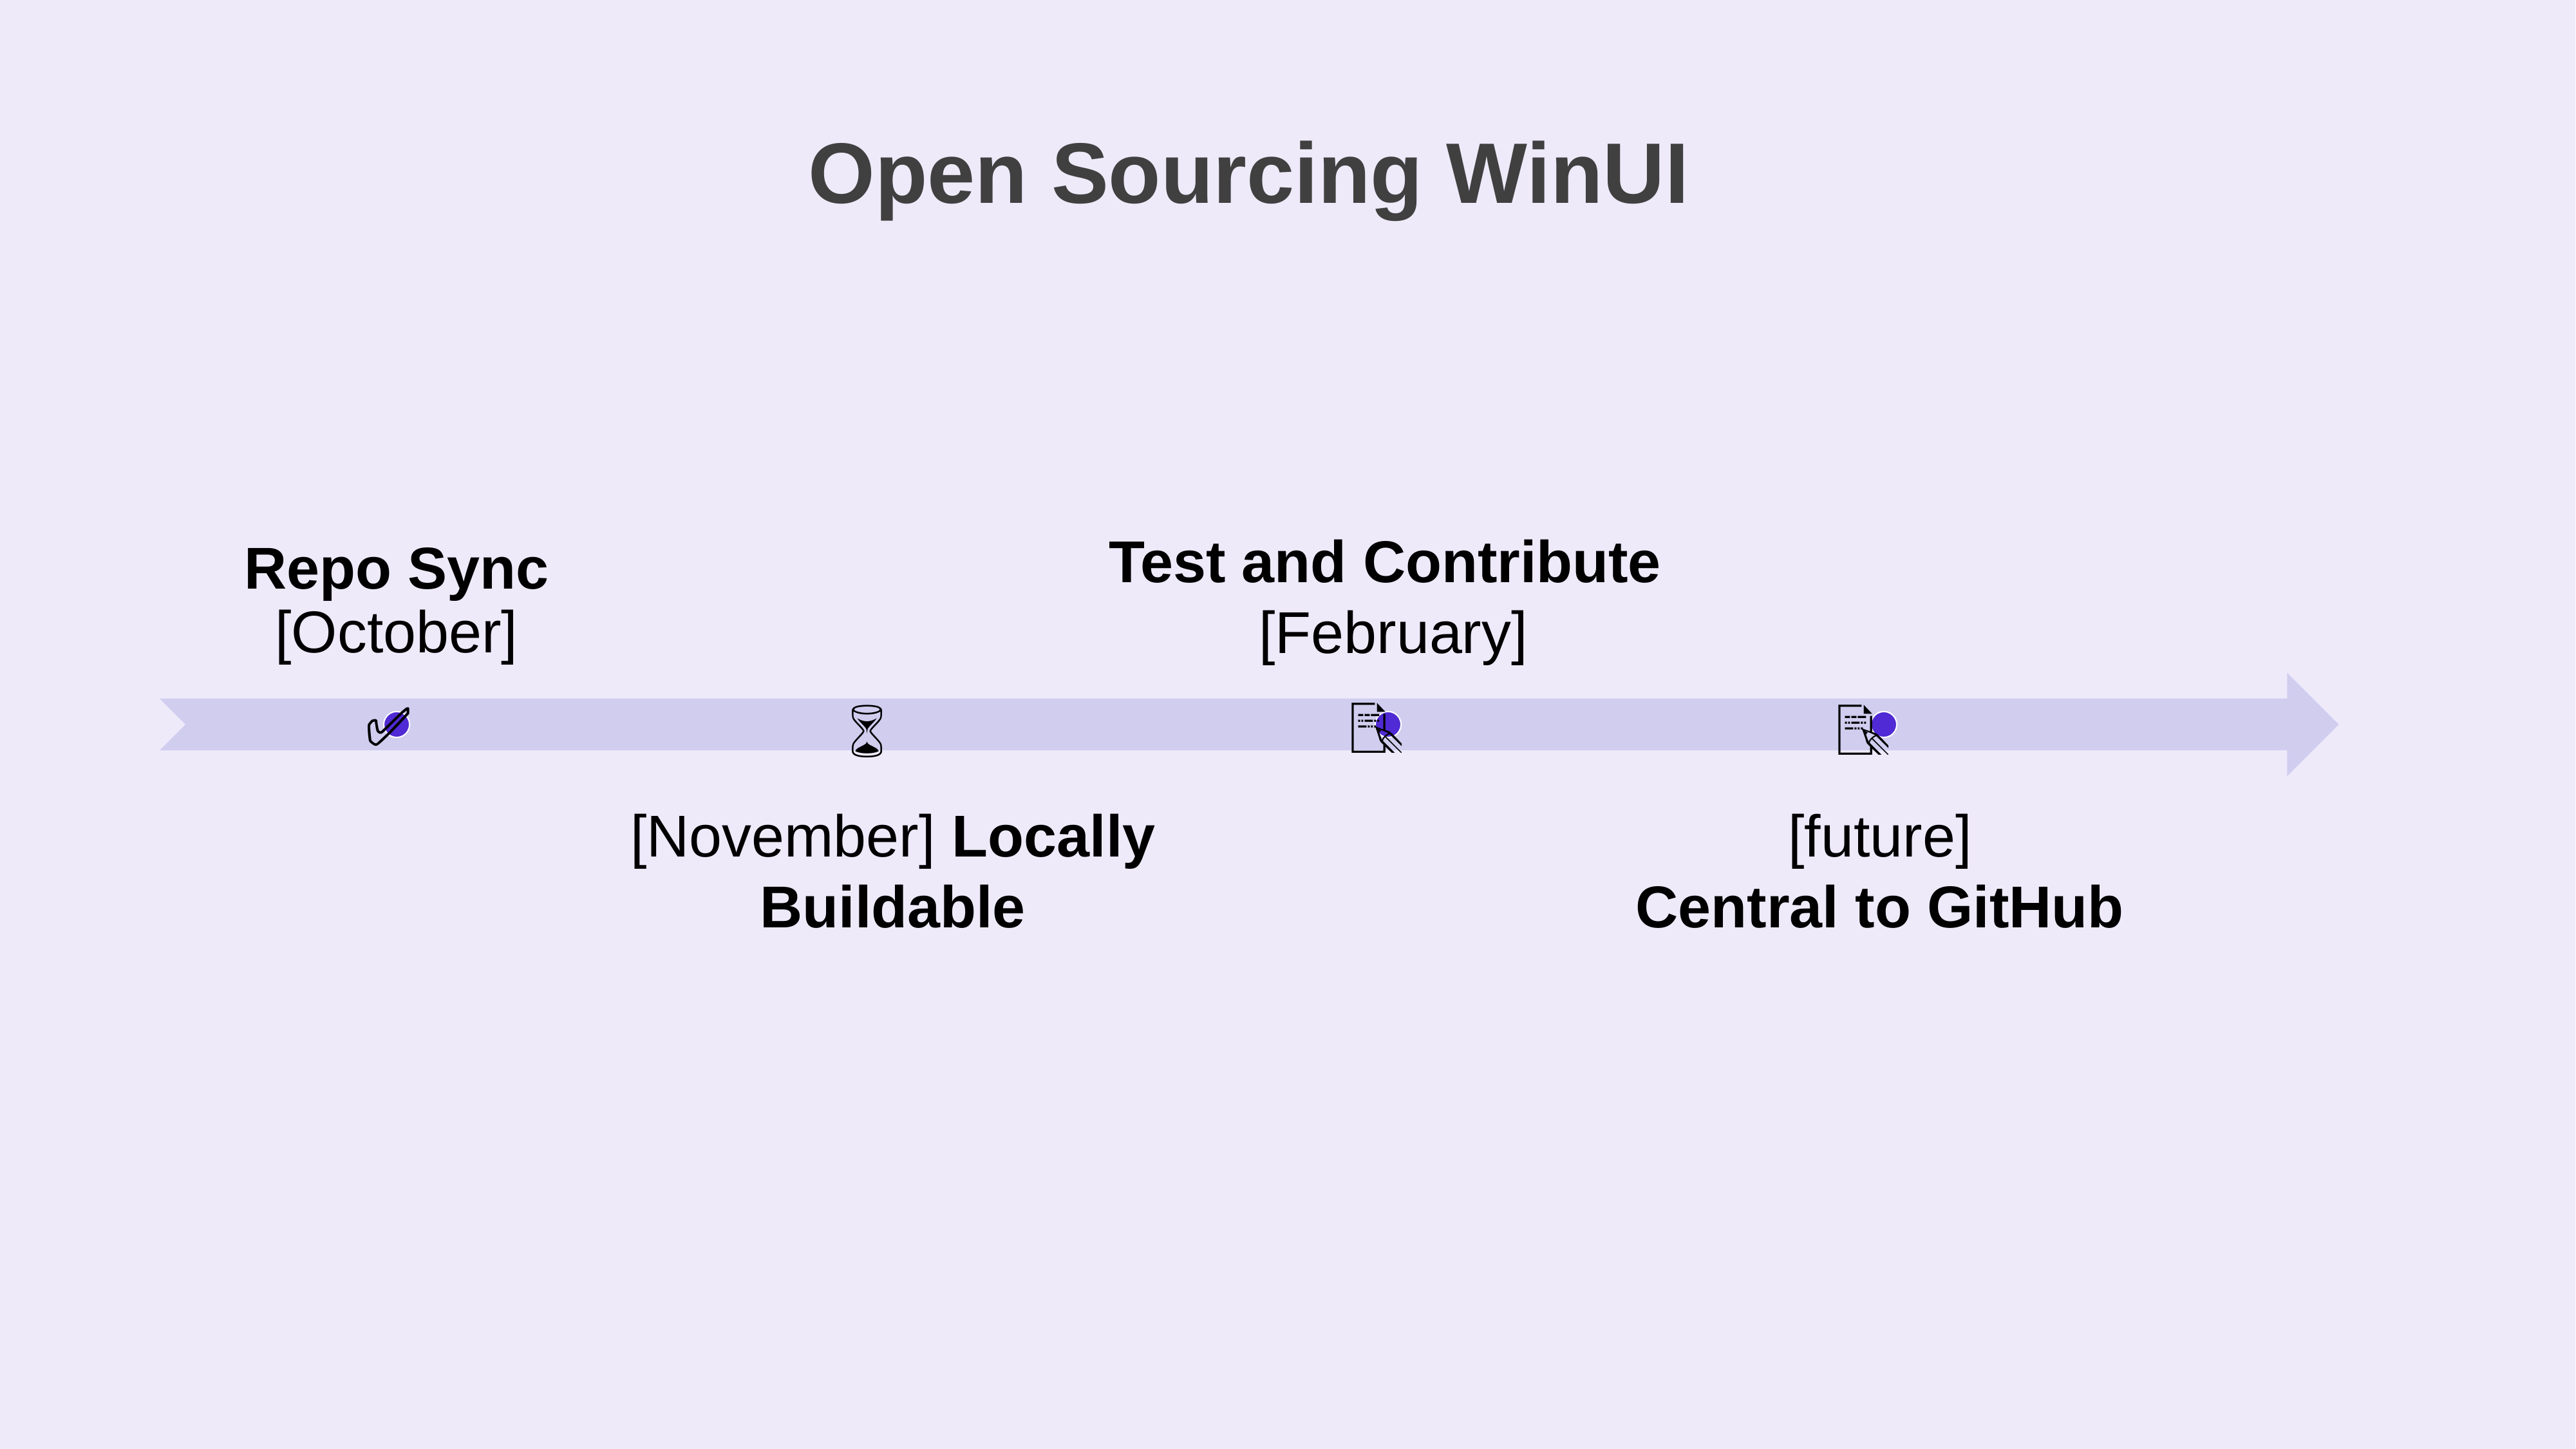

# Open Sourcing WinUI
Test and Contribute
[February]
Repo Sync [October]

📝
✅
📝
⌛
[November] Locally Buildable
[future]
Central to GitHub